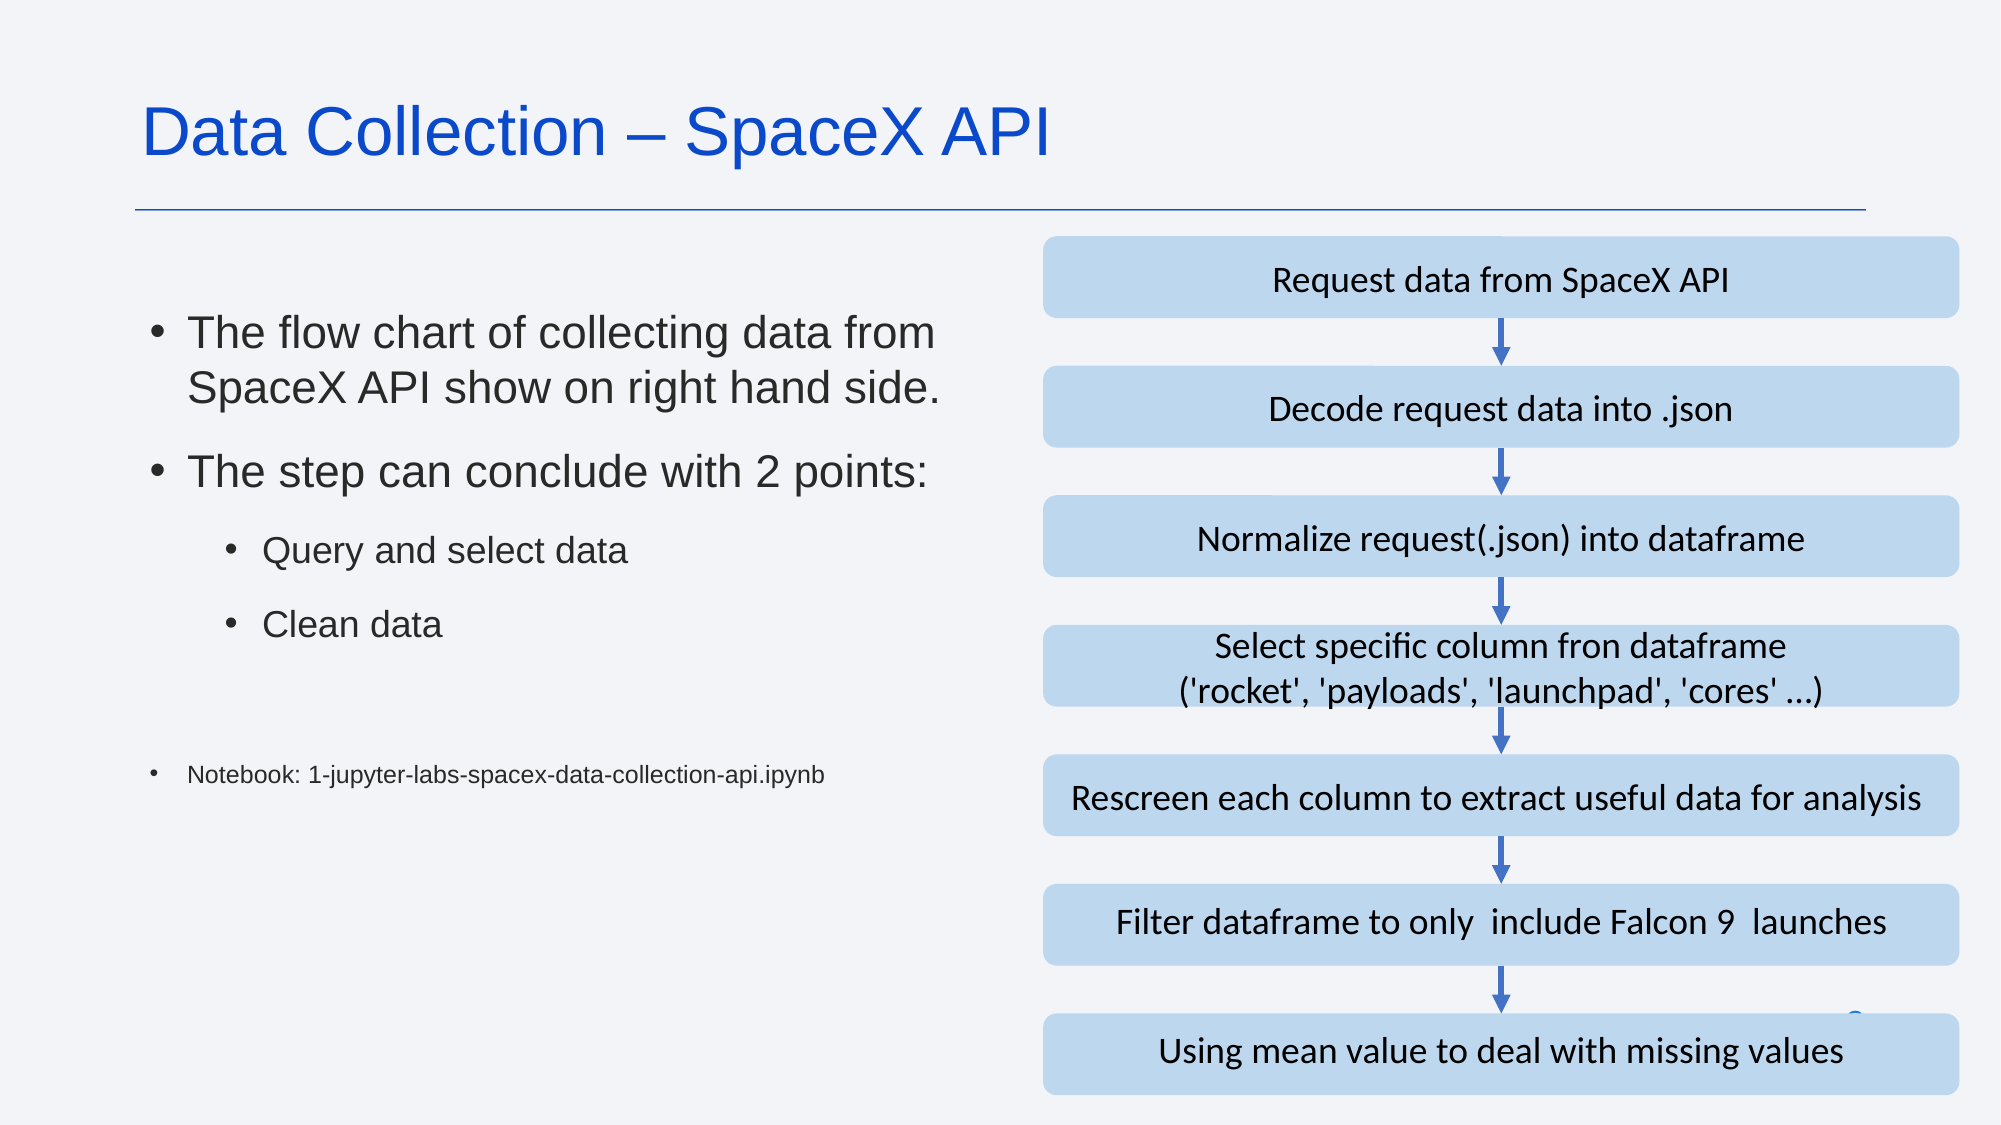

Data Collection – SpaceX API
Request data from SpaceX API
The flow chart of collecting data from SpaceX API show on right hand side.
The step can conclude with 2 points:
Query and select data
Clean data

Notebook: 1-jupyter-labs-spacex-data-collection-api.ipynb
Decode request data into .json
Normalize request(.json) into dataframe
Select specific column fron dataframe
('rocket', 'payloads', 'launchpad', 'cores' …)
Rescreen each column to extract useful data for analysis
Filter dataframe to only  include Falcon 9  launches
8
Using mean value to deal with missing values